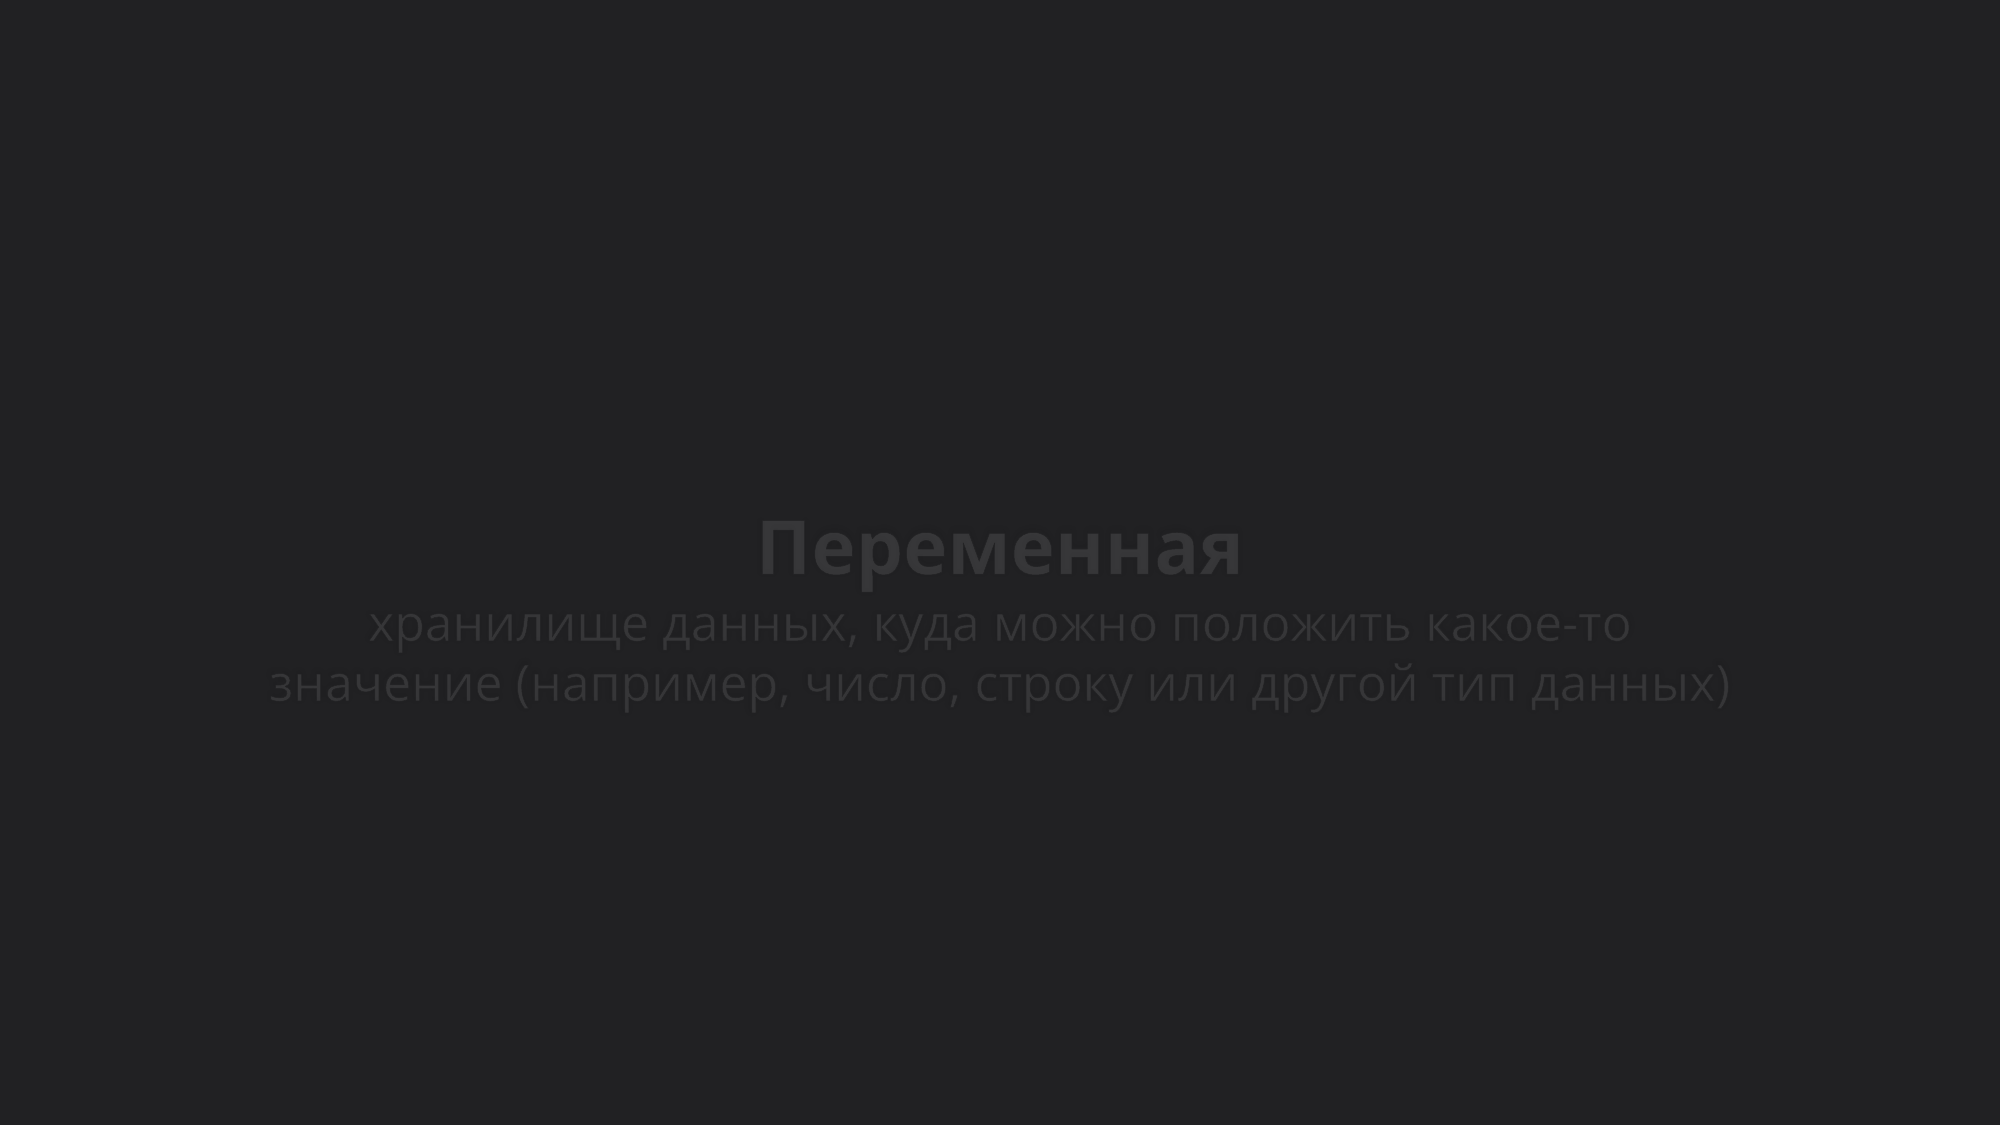

Переменная
хранилище данных, куда можно положить какое-то значение (например, число, строку или другой тип данных)